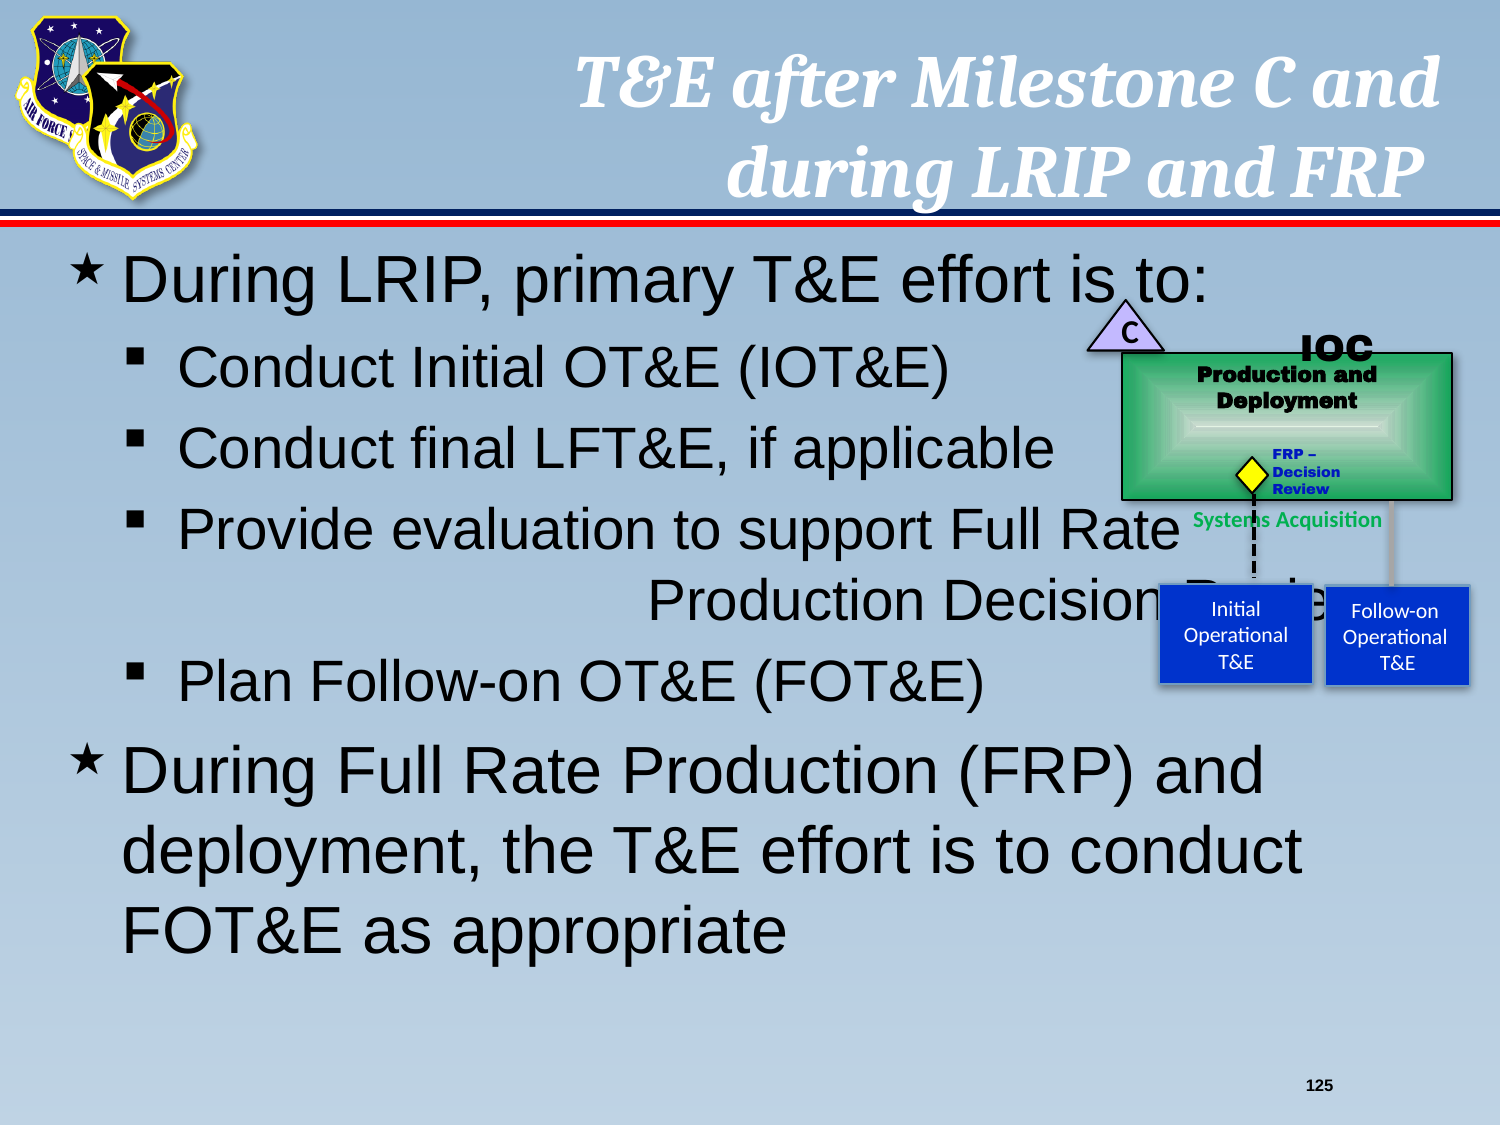

# T&E after Milestone C and during LRIP and FRP
During LRIP, primary T&E effort is to:
Conduct Initial OT&E (IOT&E)
Conduct final LFT&E, if applicable
Provide evaluation to support Full Rate                                               Production Decision Review
Plan Follow-on OT&E (FOT&E)
During Full Rate Production (FRP) and deployment, the T&E effort is to conduct FOT&E as appropriate

C
IOC
Production and Deployment
FRP –Decision Review

Systems Acquisition
Initial Operational T&E
Follow-on
Operational
T&E
125